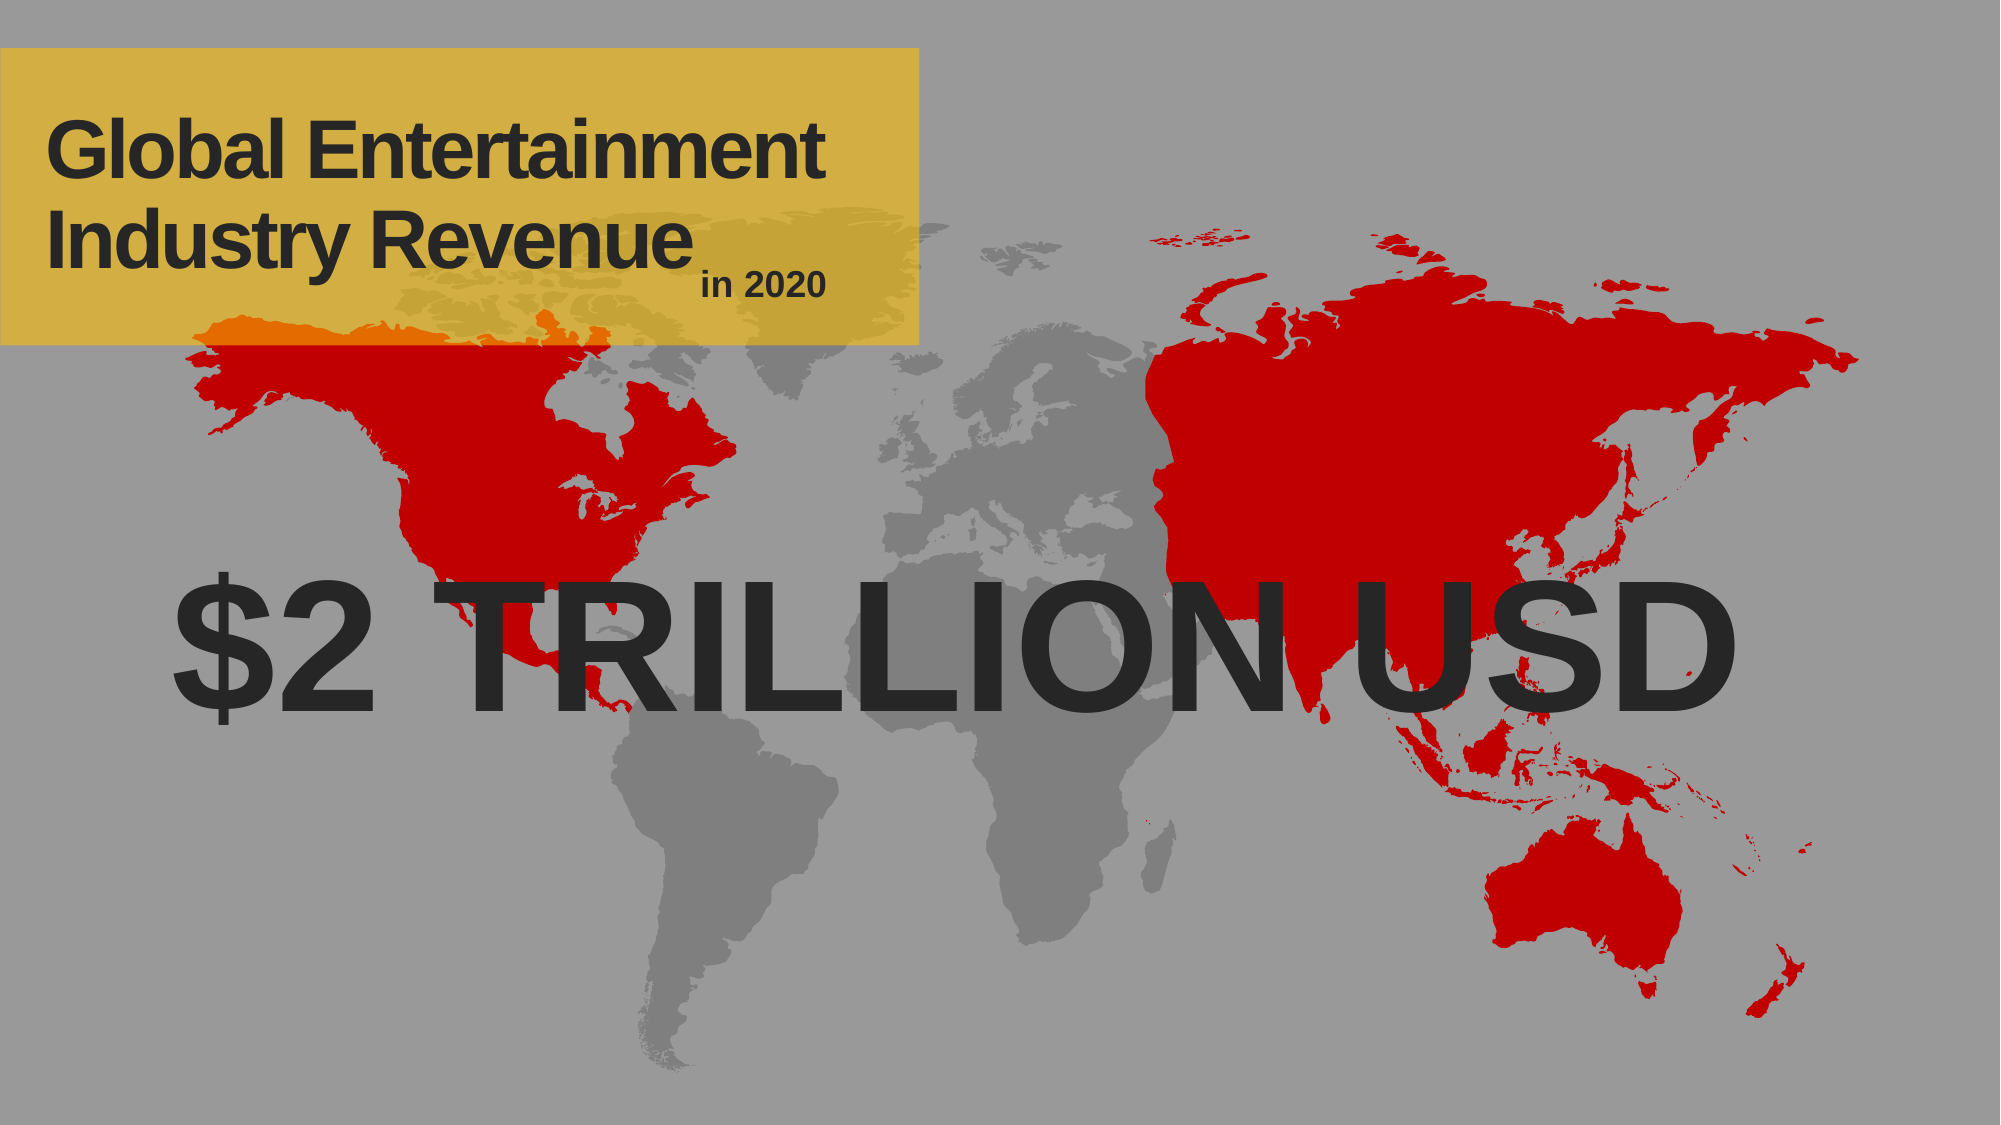

Global Entertainment Industry Revenue
in 2020
$2 TRILLION USD